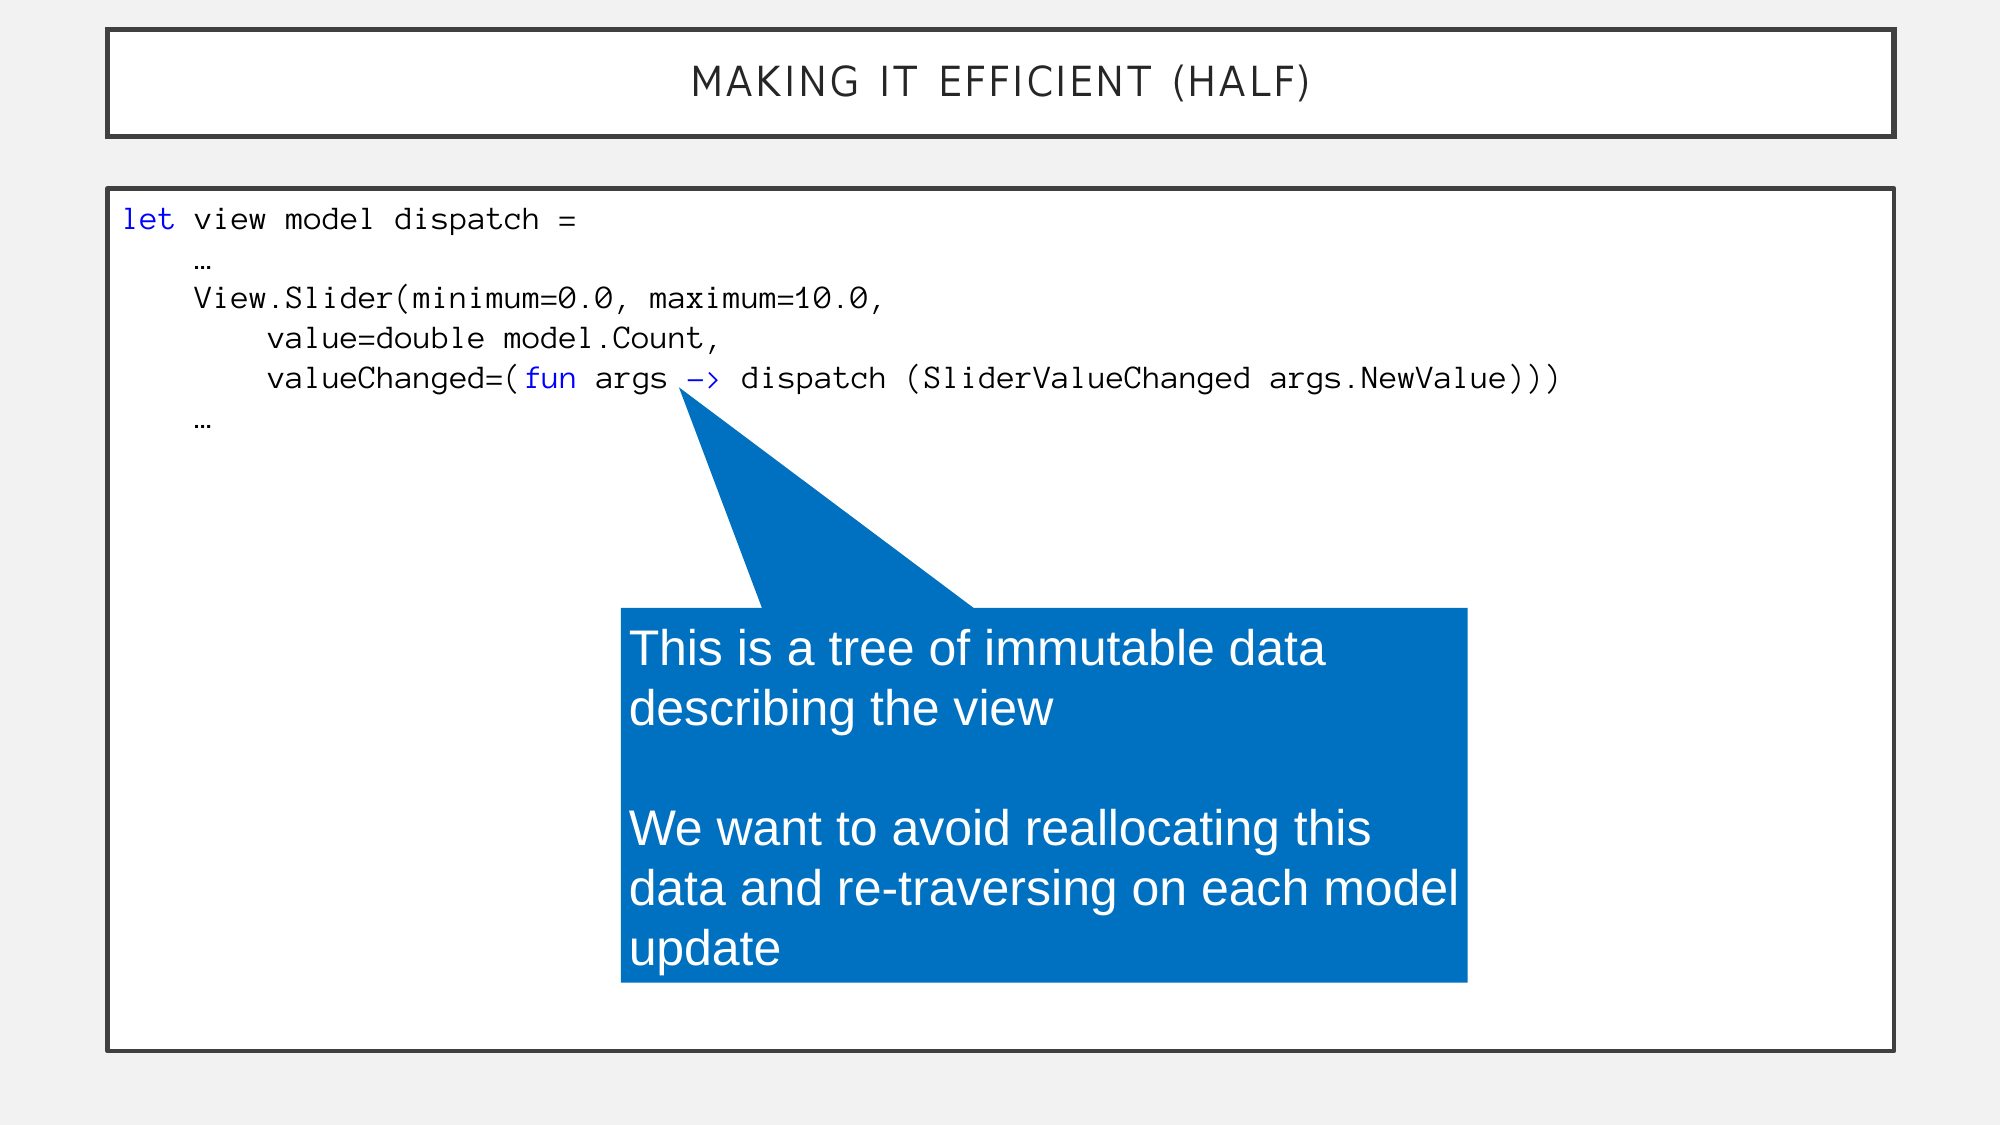

# Making it efficient (HALF)
let view model dispatch =
    …
    View.Slider(minimum=0.0, maximum=10.0,
        value=double model.Count,
        valueChanged=(fun args -> dispatch (SliderValueChanged args.NewValue)))
    …
This is a tree of immutable data describing the view

We want to avoid reallocating this data and re-traversing on each model update